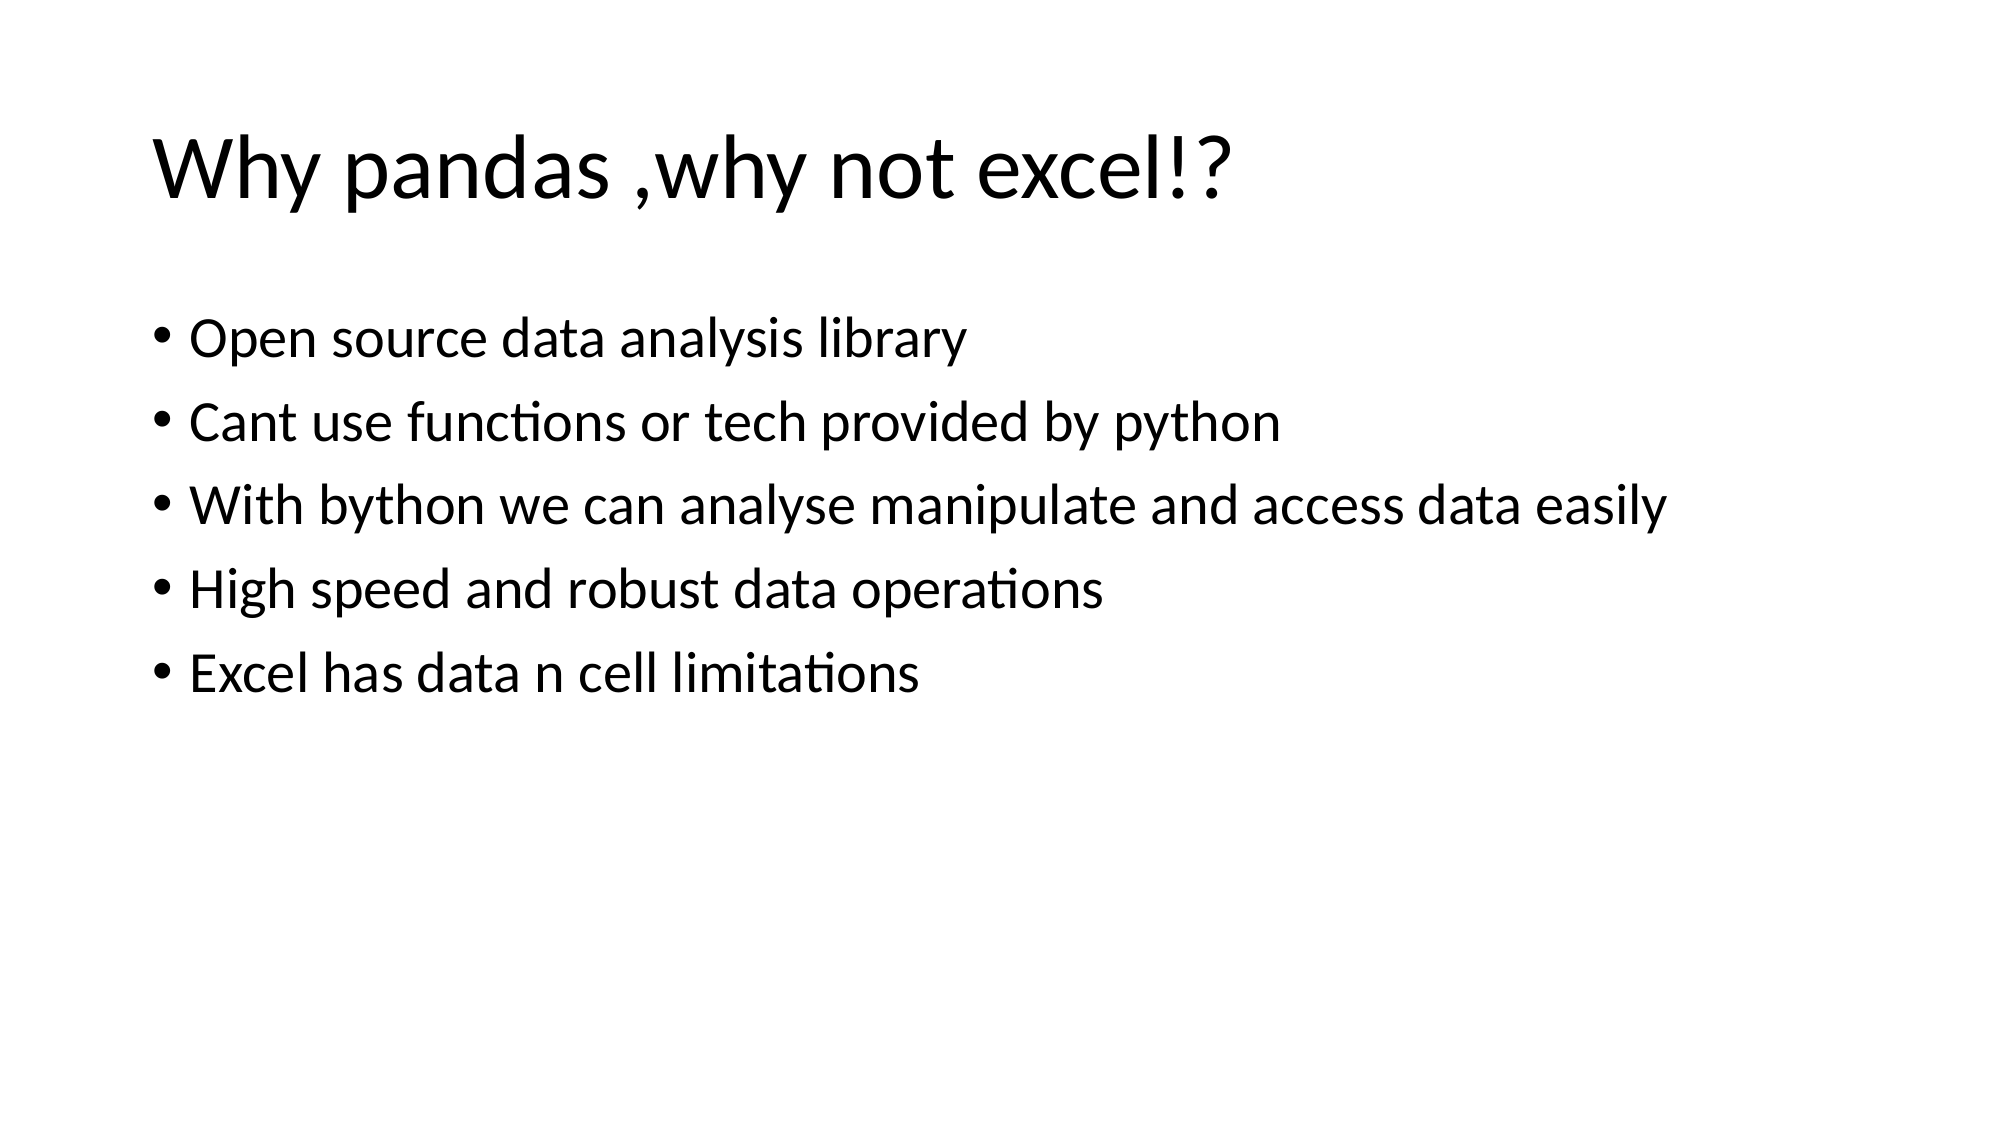

# Why pandas ,why not excel!?
Open source data analysis library
Cant use functions or tech provided by python
With bython we can analyse manipulate and access data easily
High speed and robust data operations
Excel has data n cell limitations